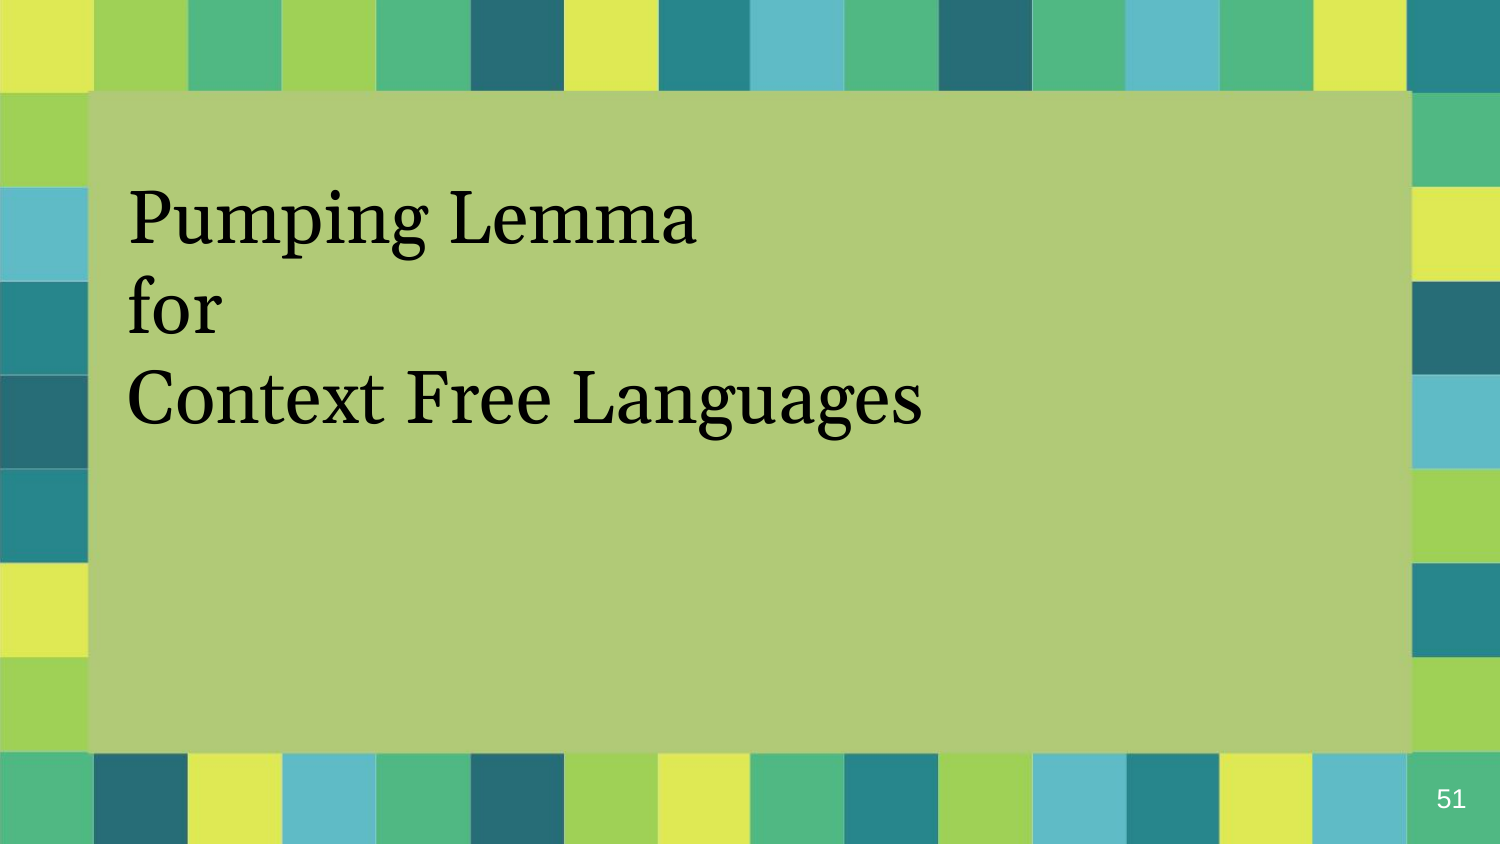

Pumping Lemma
for
Context Free Languages
51
5/31/2021
Dr. Sandeep Rathor